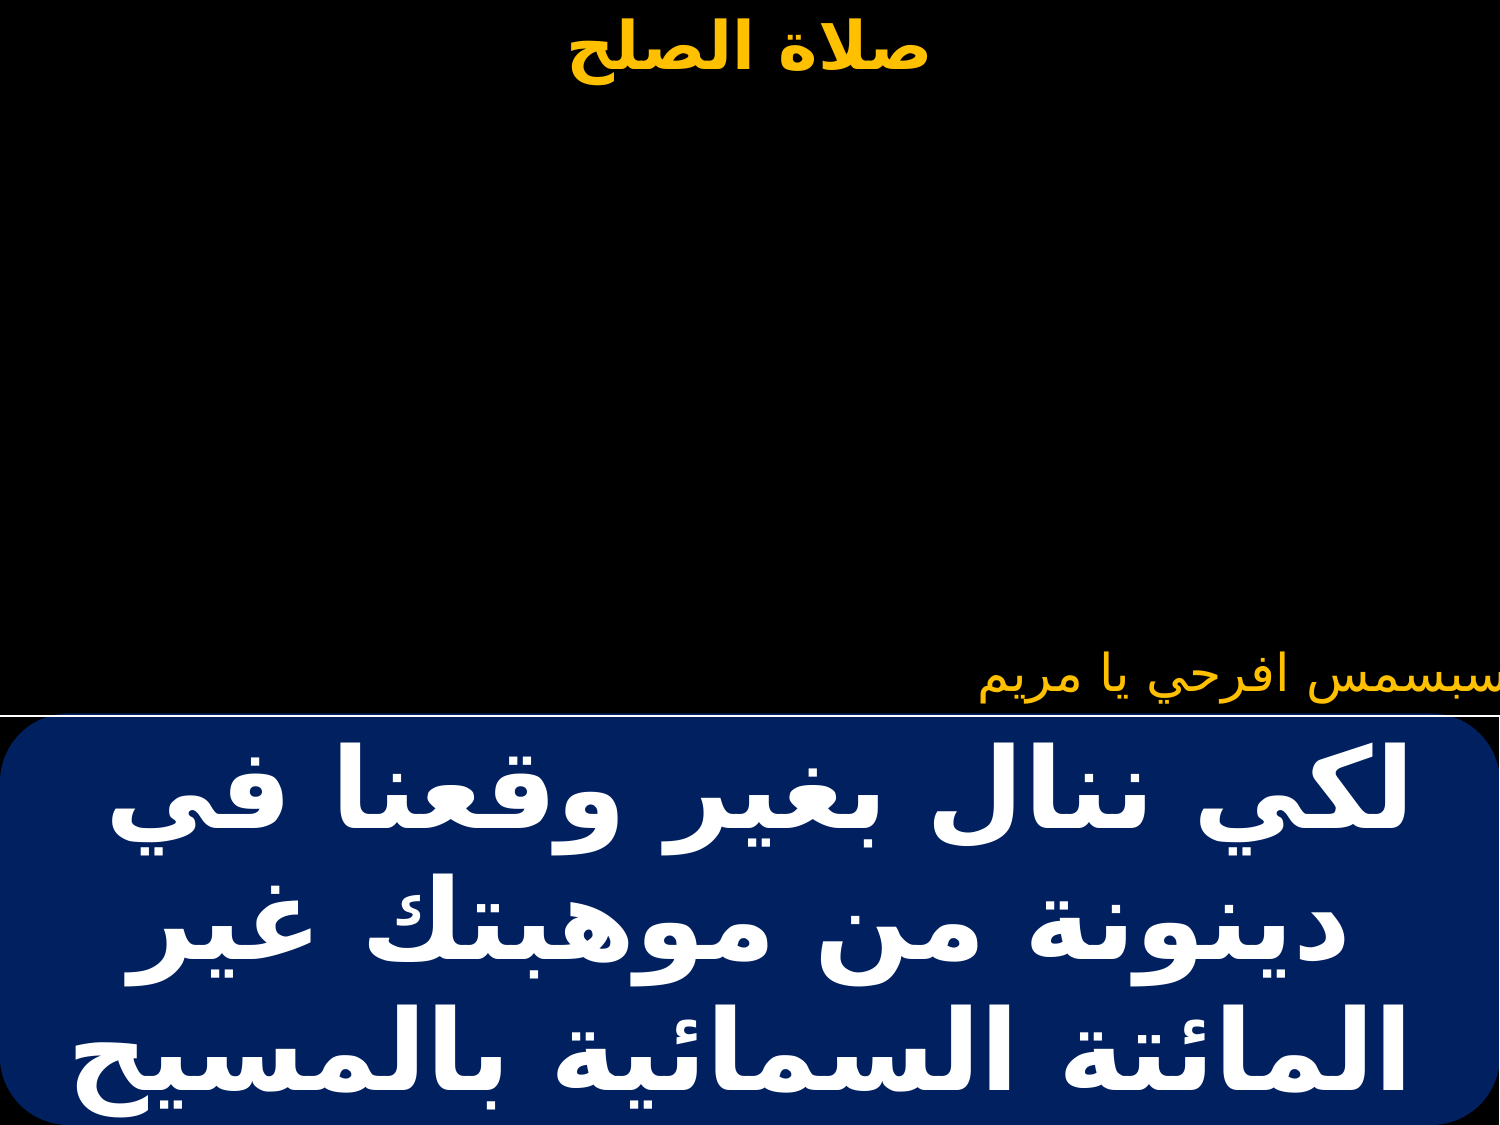

اسبسمس افرحي يا مريم
| لكي ننال بغير وقعنا في دينونة من موهبتك غير المائتة السمائية بالمسيح يسوع ربنا |
| --- |